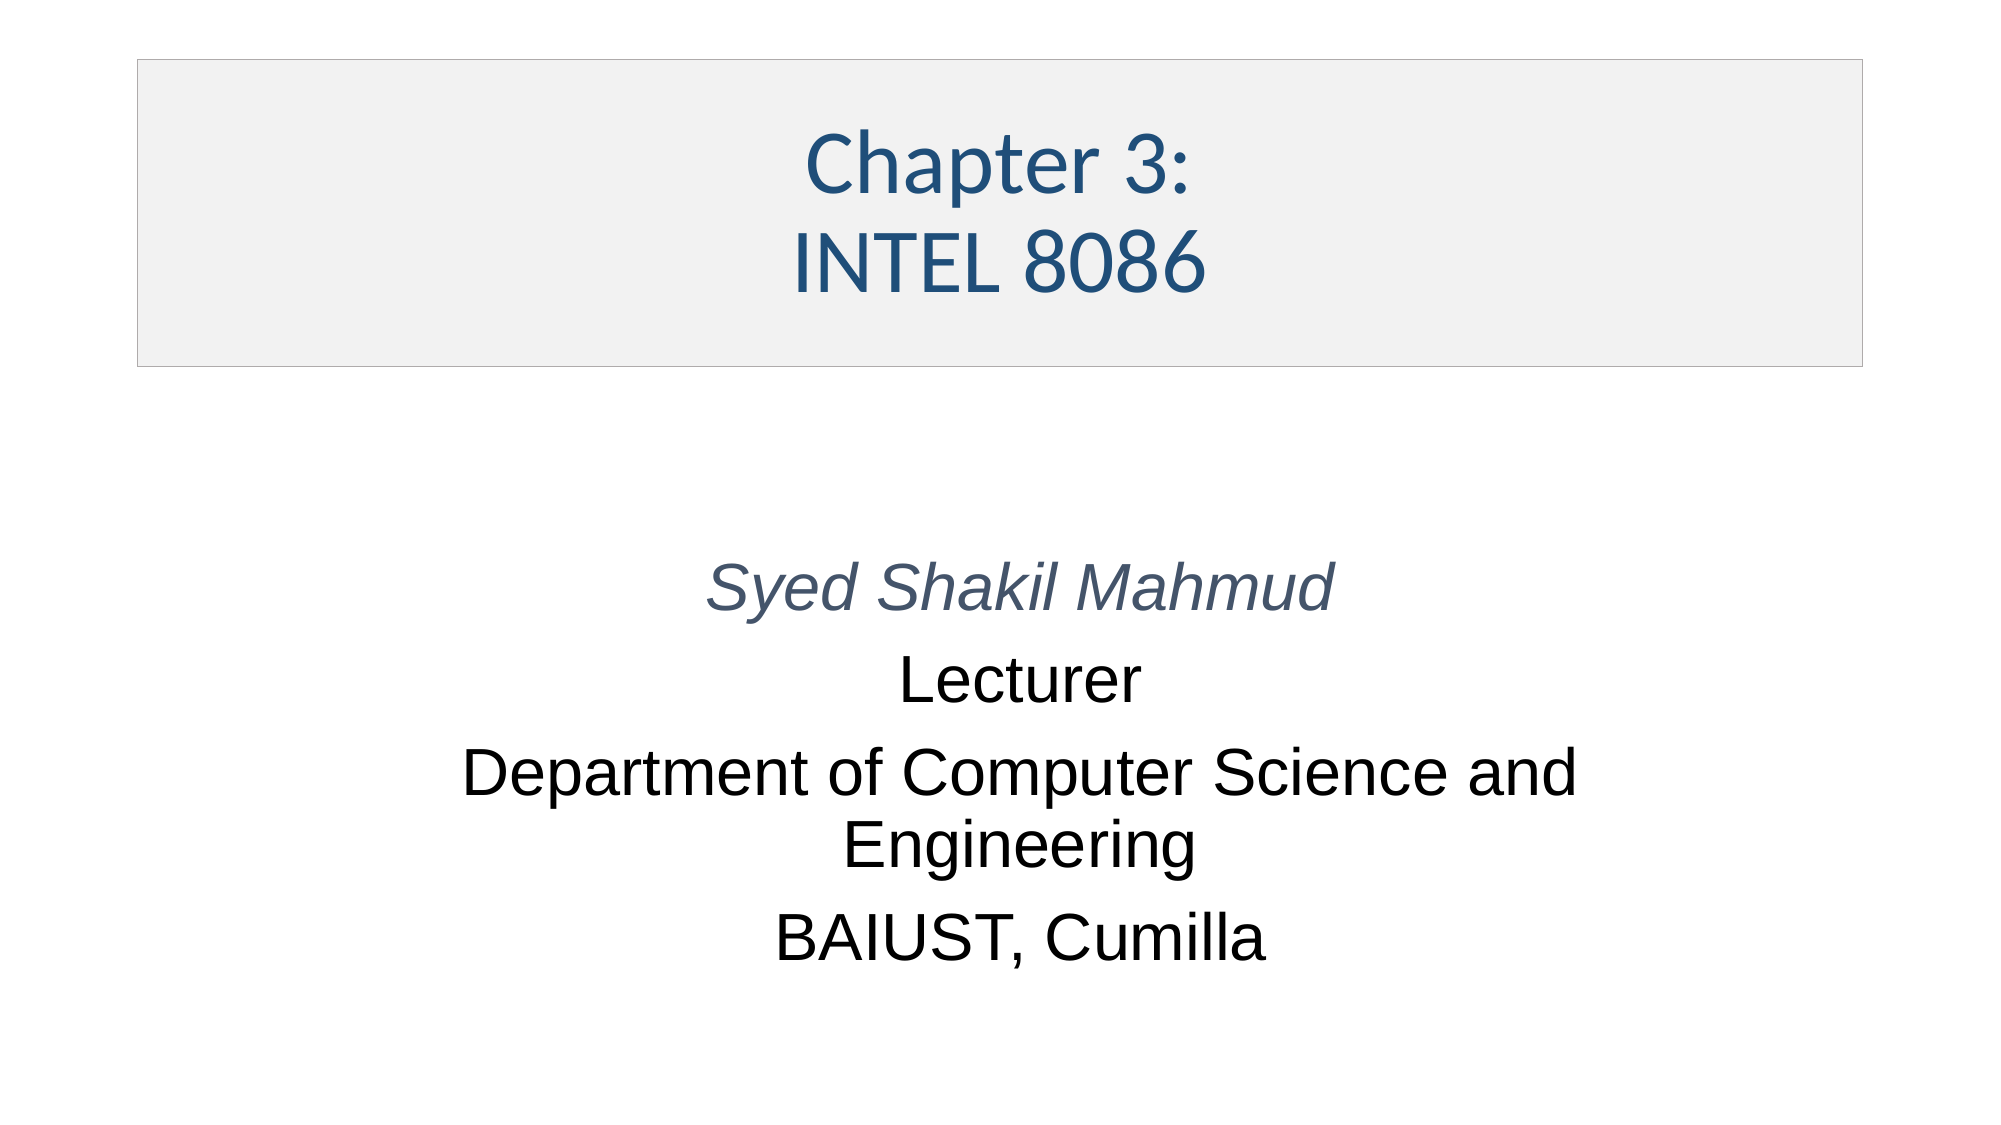

# Chapter 3: INTEL 8086

Syed Shakil Mahmud
Lecturer
Department of Computer Science and Engineering
BAIUST, Cumilla